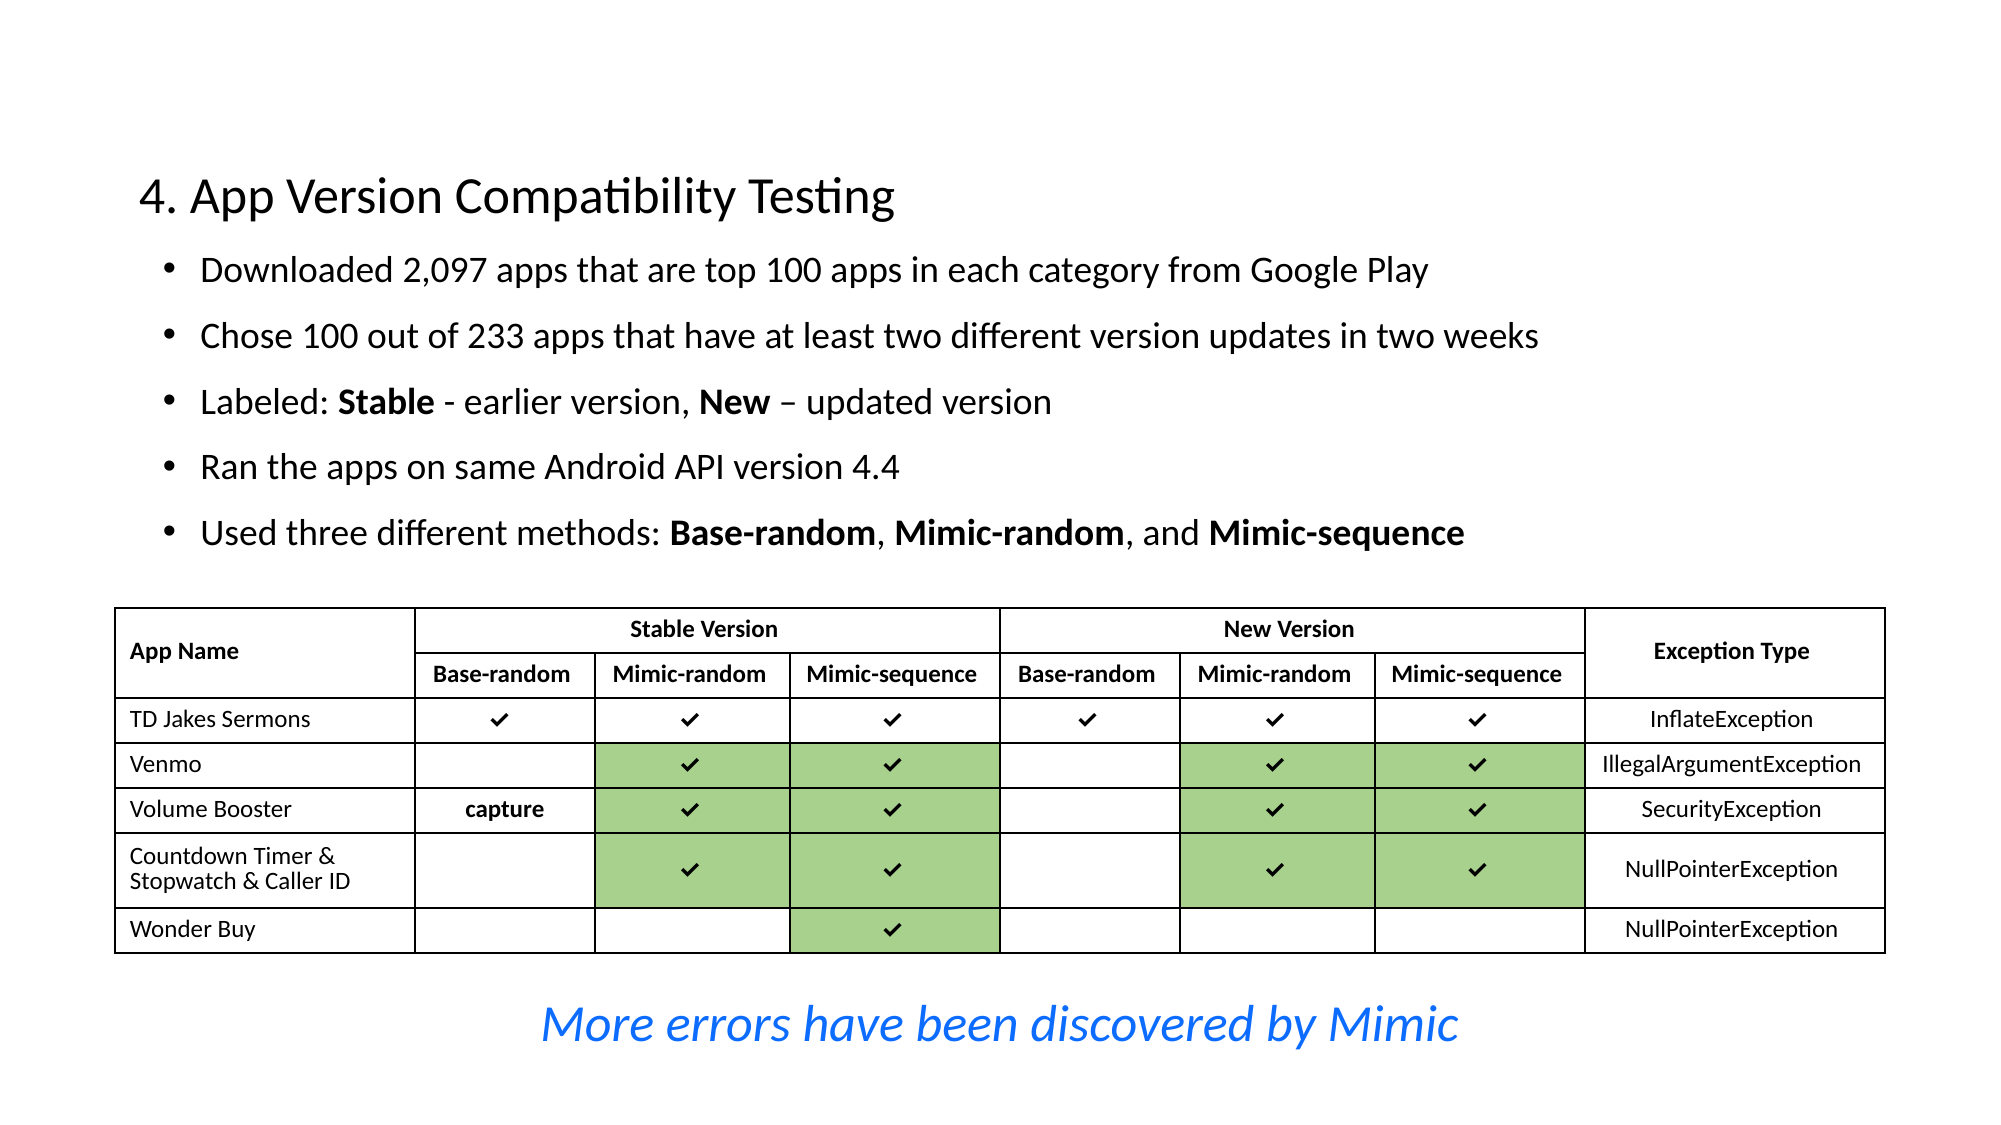

4. App Version Compatibility Testing
Downloaded 2,097 apps that are top 100 apps in each category from Google Play
Chose 100 out of 233 apps that have at least two different version updates in two weeks
Labeled: Stable - earlier version, New – updated version
Ran the apps on same Android API version 4.4
Used three different methods: Base-random, Mimic-random, and Mimic-sequence
| App Name | Stable Version |  |  | New Version |  |  | Exception Type |
| --- | --- | --- | --- | --- | --- | --- | --- |
|  | Base-random | Mimic-random | Mimic-sequence | Base-random | Mimic-random | Mimic-sequence |  |
| TD Jakes Sermons | ✓ | ✓ | ✓ | ✓ | ✓ | ✓ | InﬂateException |
| Venmo |  | ✓ | ✓ |  | ✓ | ✓ | IllegalArgumentException |
| Volume Booster | capture | ✓ | ✓ |  | ✓ | ✓ | SecurityException |
| Countdown Timer & Stopwatch & Caller ID |  | ✓ | ✓ |  | ✓ | ✓ | NullPointerException |
| Wonder Buy |  |  | ✓ |  |  |  | NullPointerException |
More errors have been discovered by Mimic